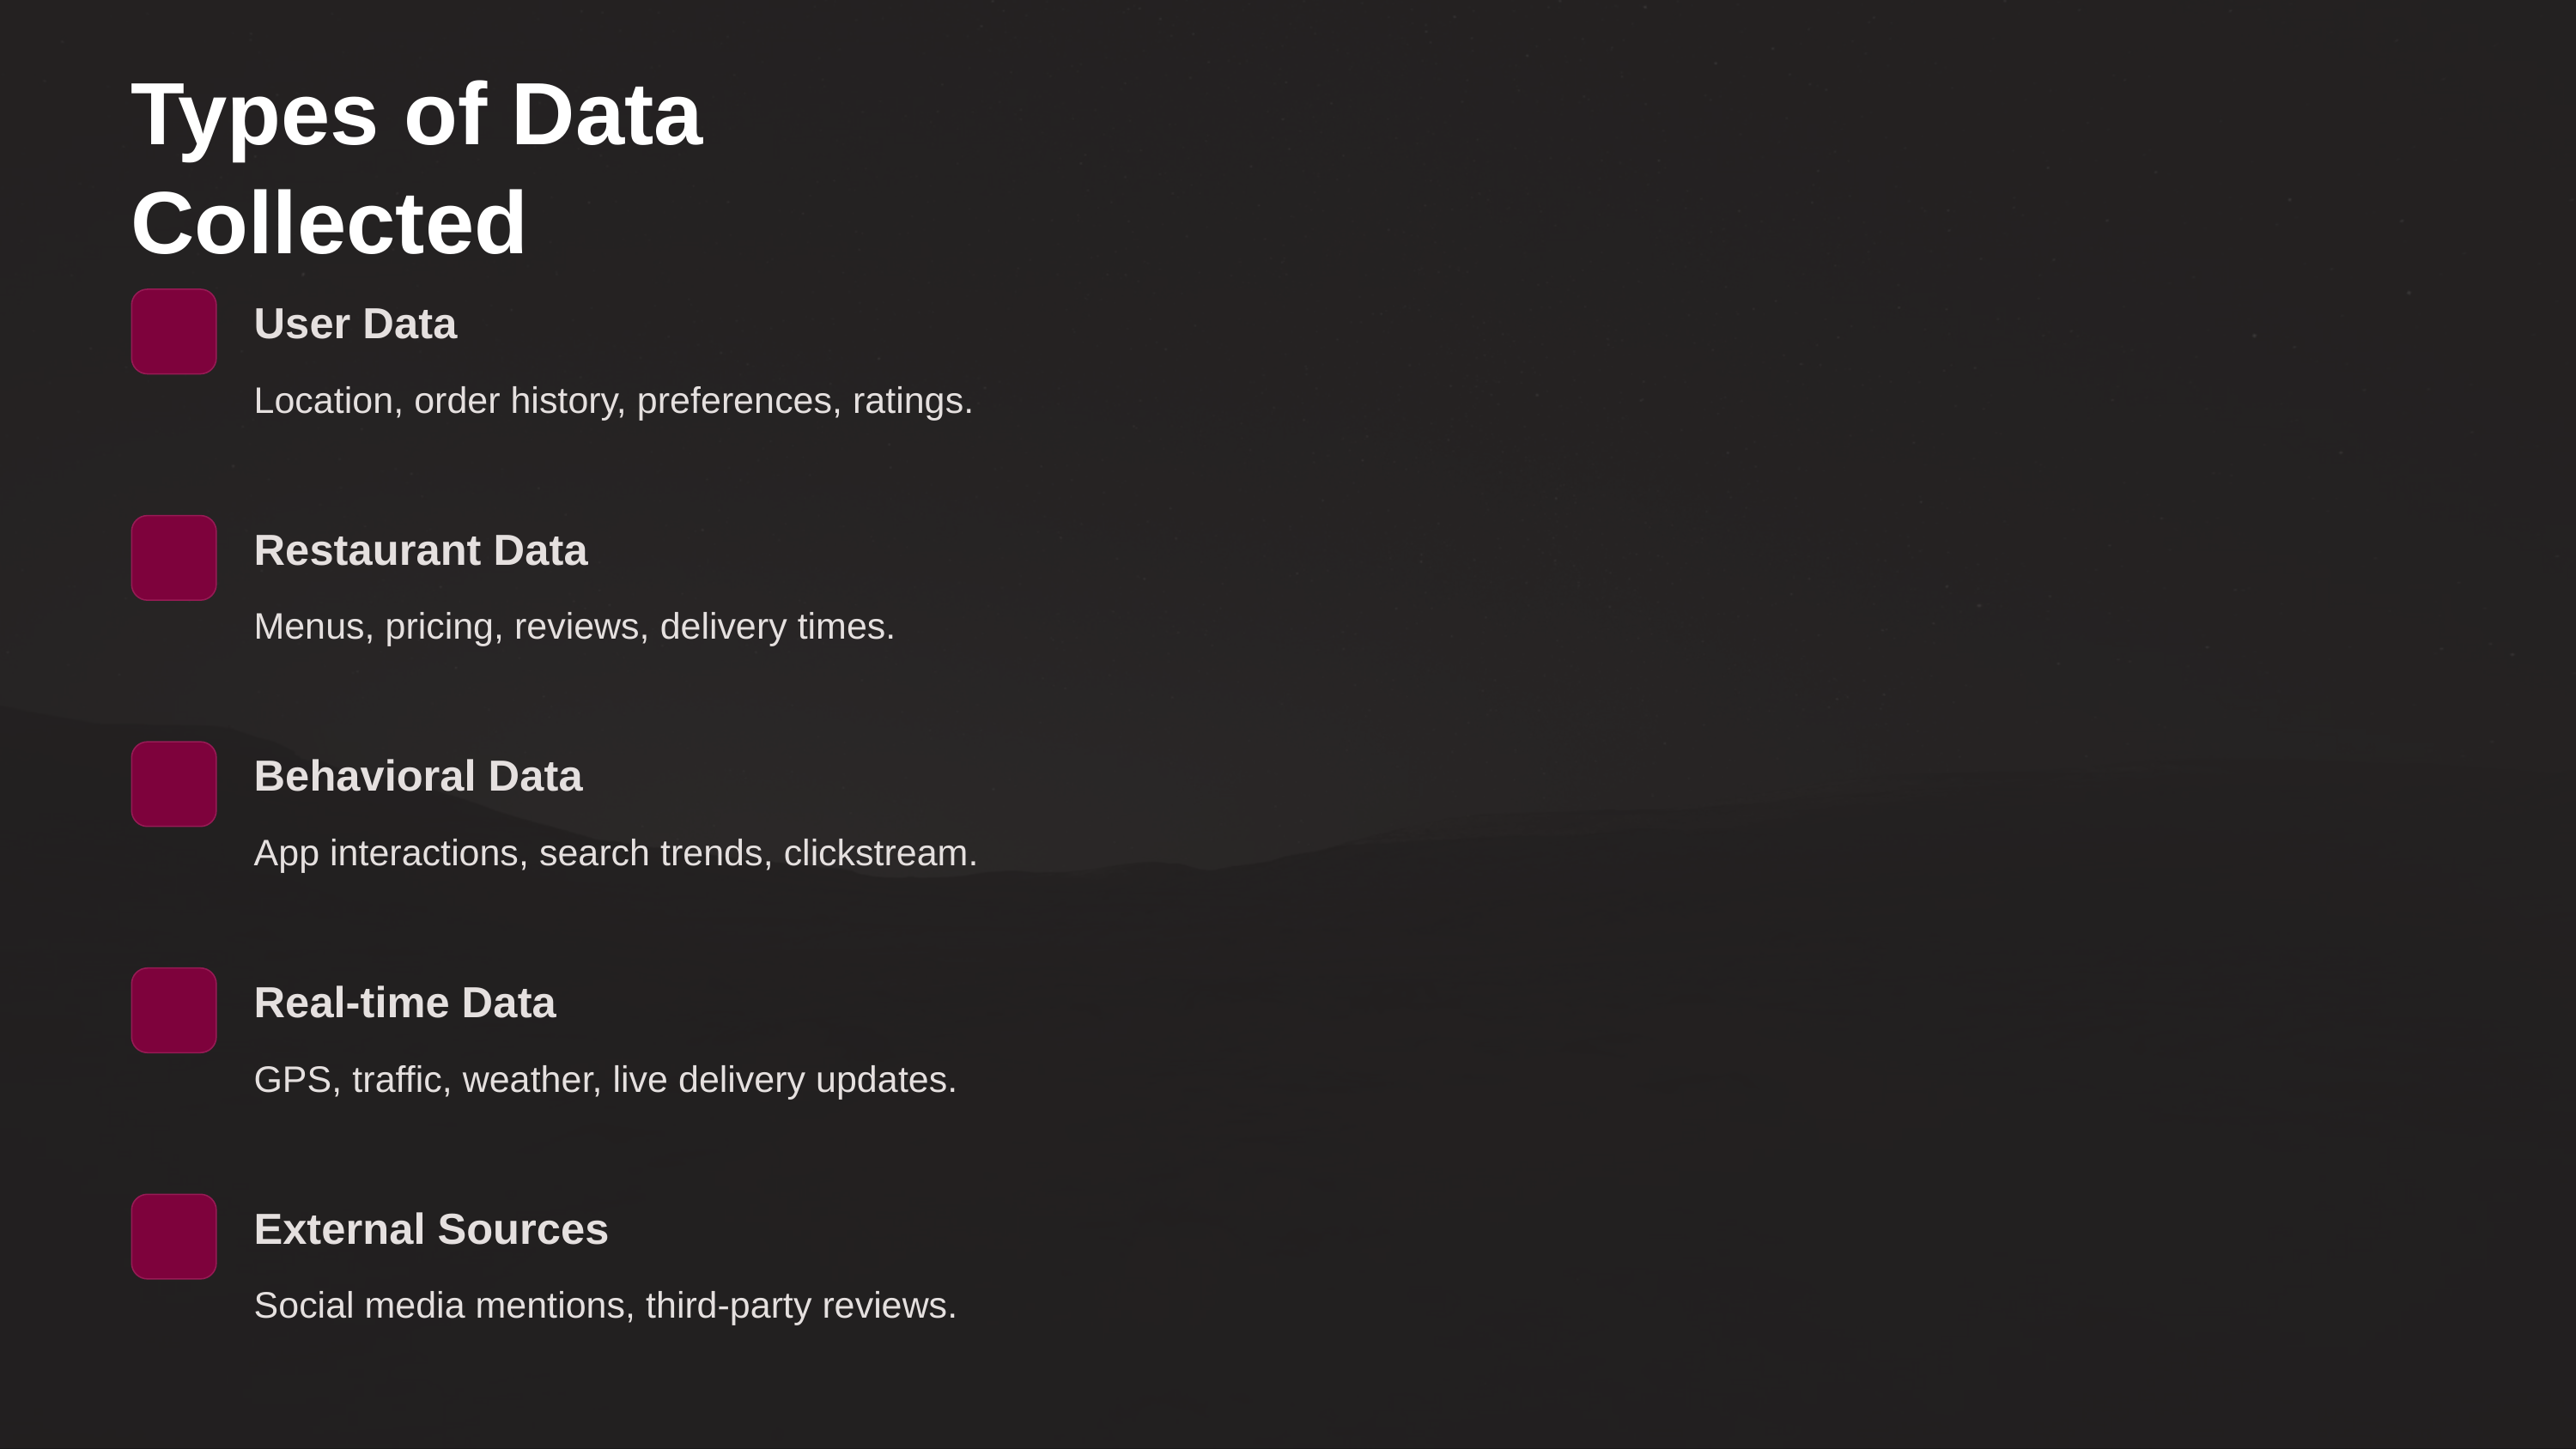

Types of Data Collected

User Data
Location, order history, preferences, ratings.

Restaurant Data
Menus, pricing, reviews, delivery times.

Behavioral Data
App interactions, search trends, clickstream.

Real-time Data
GPS, traffic, weather, live delivery updates.

External Sources
Social media mentions, third-party reviews.